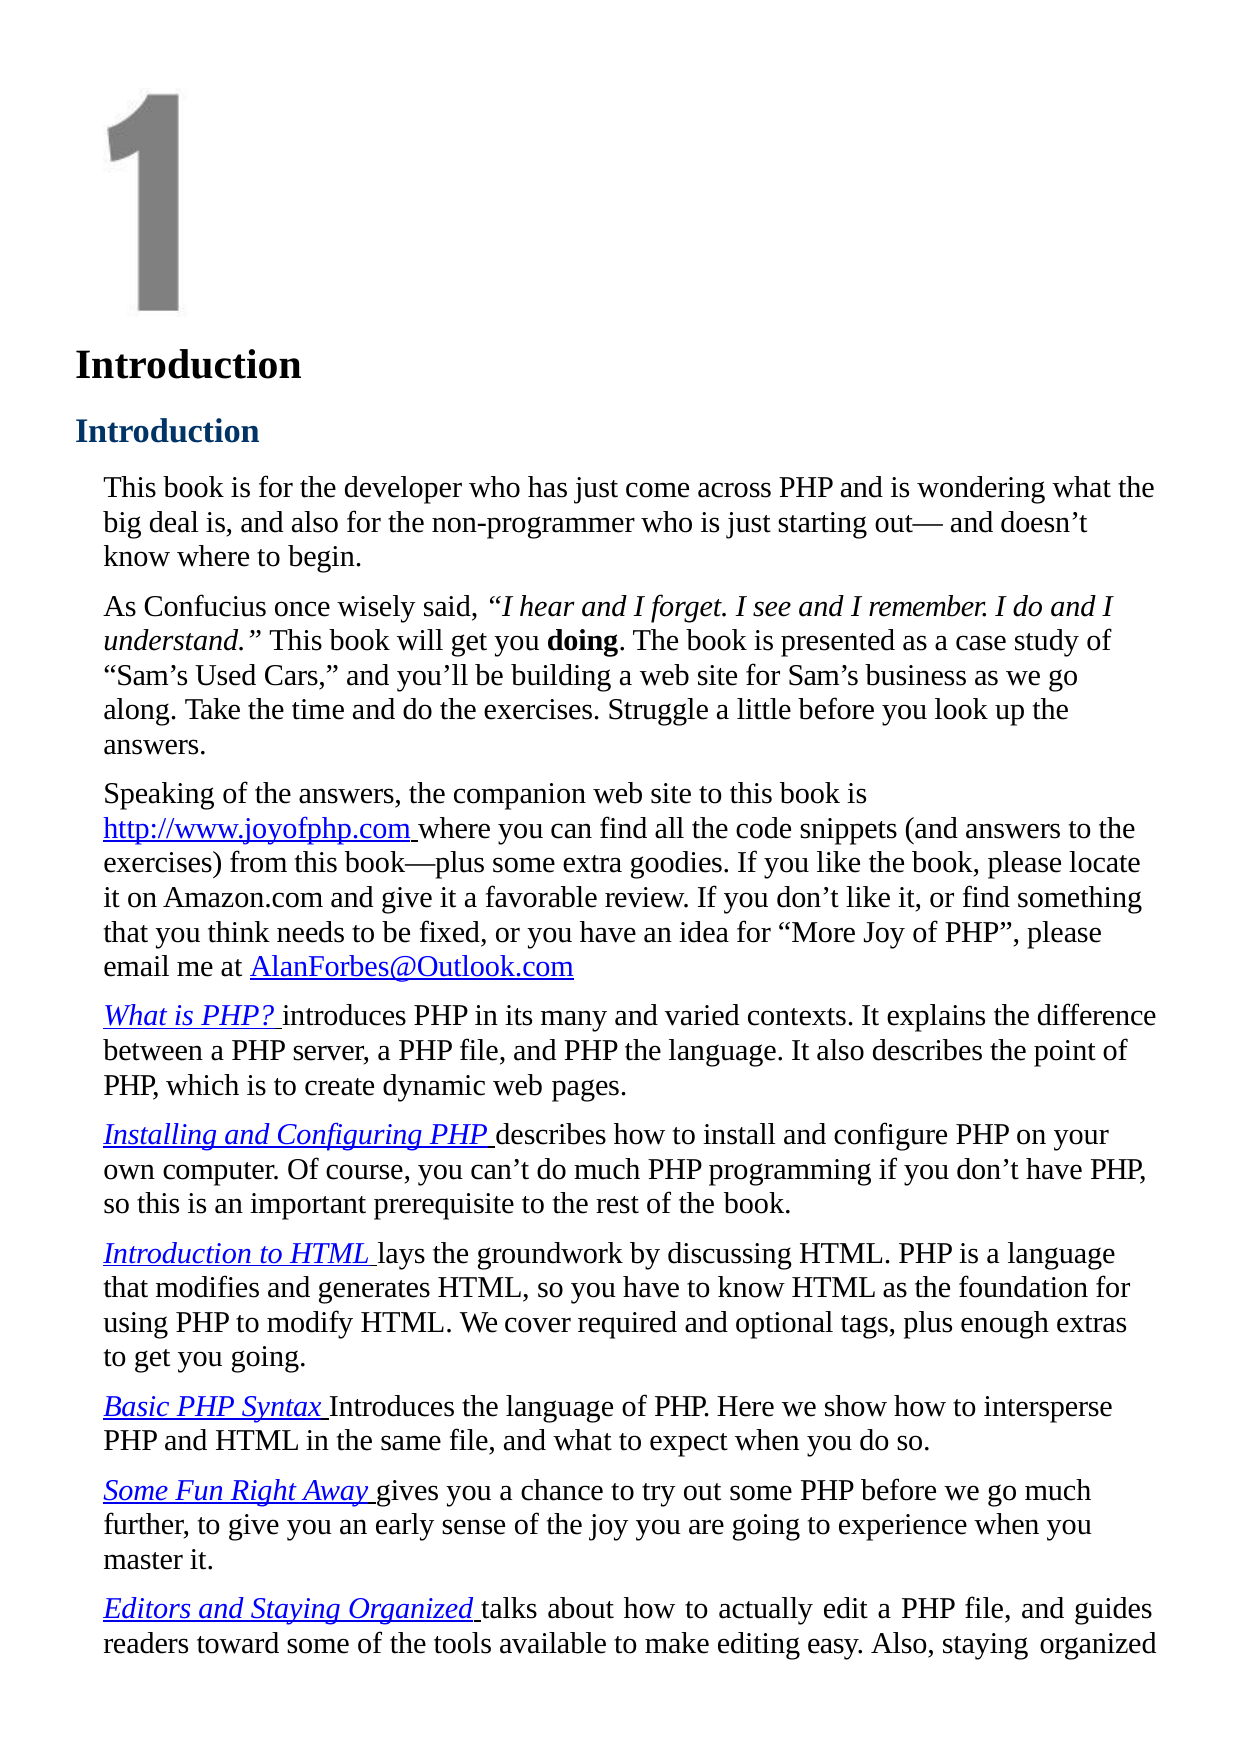

Introduction
Introduction
This book is for the developer who has just come across PHP and is wondering what the  big deal is, and also for the non-programmer who is just starting out— and doesn’t  know where to begin.
As Confucius once wisely said, “I hear and I forget. I see and I remember. I do and I  understand.” This book will get you doing. The book is presented as a case study of  “Sam’s Used Cars,” and you’ll be building a web site for Sam’s business as we go  along. Take the time and do the exercises. Struggle a little before you look up the  answers.
Speaking of the answers, the companion web site to this book is  http://www.joyofphp.com where you can find all the code snippets (and answers to the  exercises) from this book—plus some extra goodies. If you like the book, please locate  it on Amazon.com and give it a favorable review. If you don’t like it, or find something  that you think needs to be fixed, or you have an idea for “More Joy of PHP”, please  email me at AlanForbes@Outlook.com
What is PHP? introduces PHP in its many and varied contexts. It explains the difference  between a PHP server, a PHP file, and PHP the language. It also describes the point of  PHP, which is to create dynamic web pages.
Installing and Configuring PHP describes how to install and configure PHP on your  own computer. Of course, you can’t do much PHP programming if you don’t have PHP,  so this is an important prerequisite to the rest of the book.
Introduction to HTML lays the groundwork by discussing HTML. PHP is a language  that modifies and generates HTML, so you have to know HTML as the foundation for  using PHP to modify HTML. We cover required and optional tags, plus enough extras  to get you going.
Basic PHP Syntax Introduces the language of PHP. Here we show how to intersperse  PHP and HTML in the same file, and what to expect when you do so.
Some Fun Right Away gives you a chance to try out some PHP before we go much  further, to give you an early sense of the joy you are going to experience when you  master it.
Editors and Staying Organized talks about how to actually edit a PHP file, and guides  readers toward some of the tools available to make editing easy. Also, staying organized